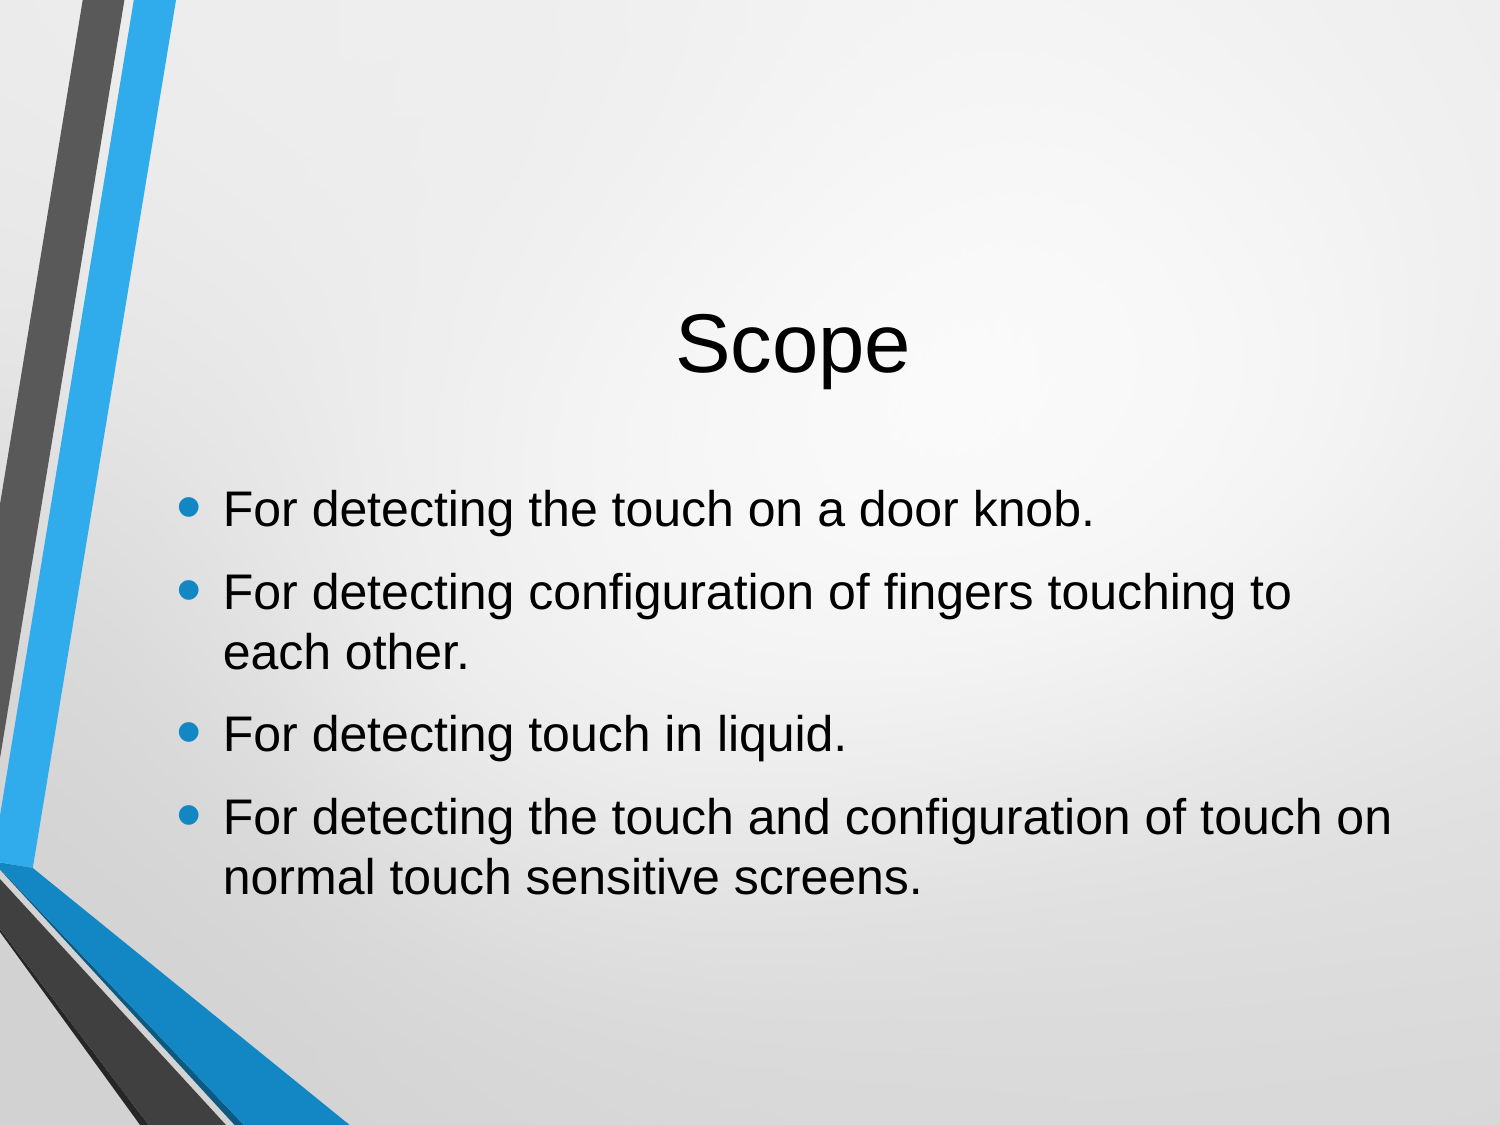

# Scope
For detecting the touch on a door knob.
For detecting configuration of fingers touching to each other.
For detecting touch in liquid.
For detecting the touch and configuration of touch on normal touch sensitive screens.